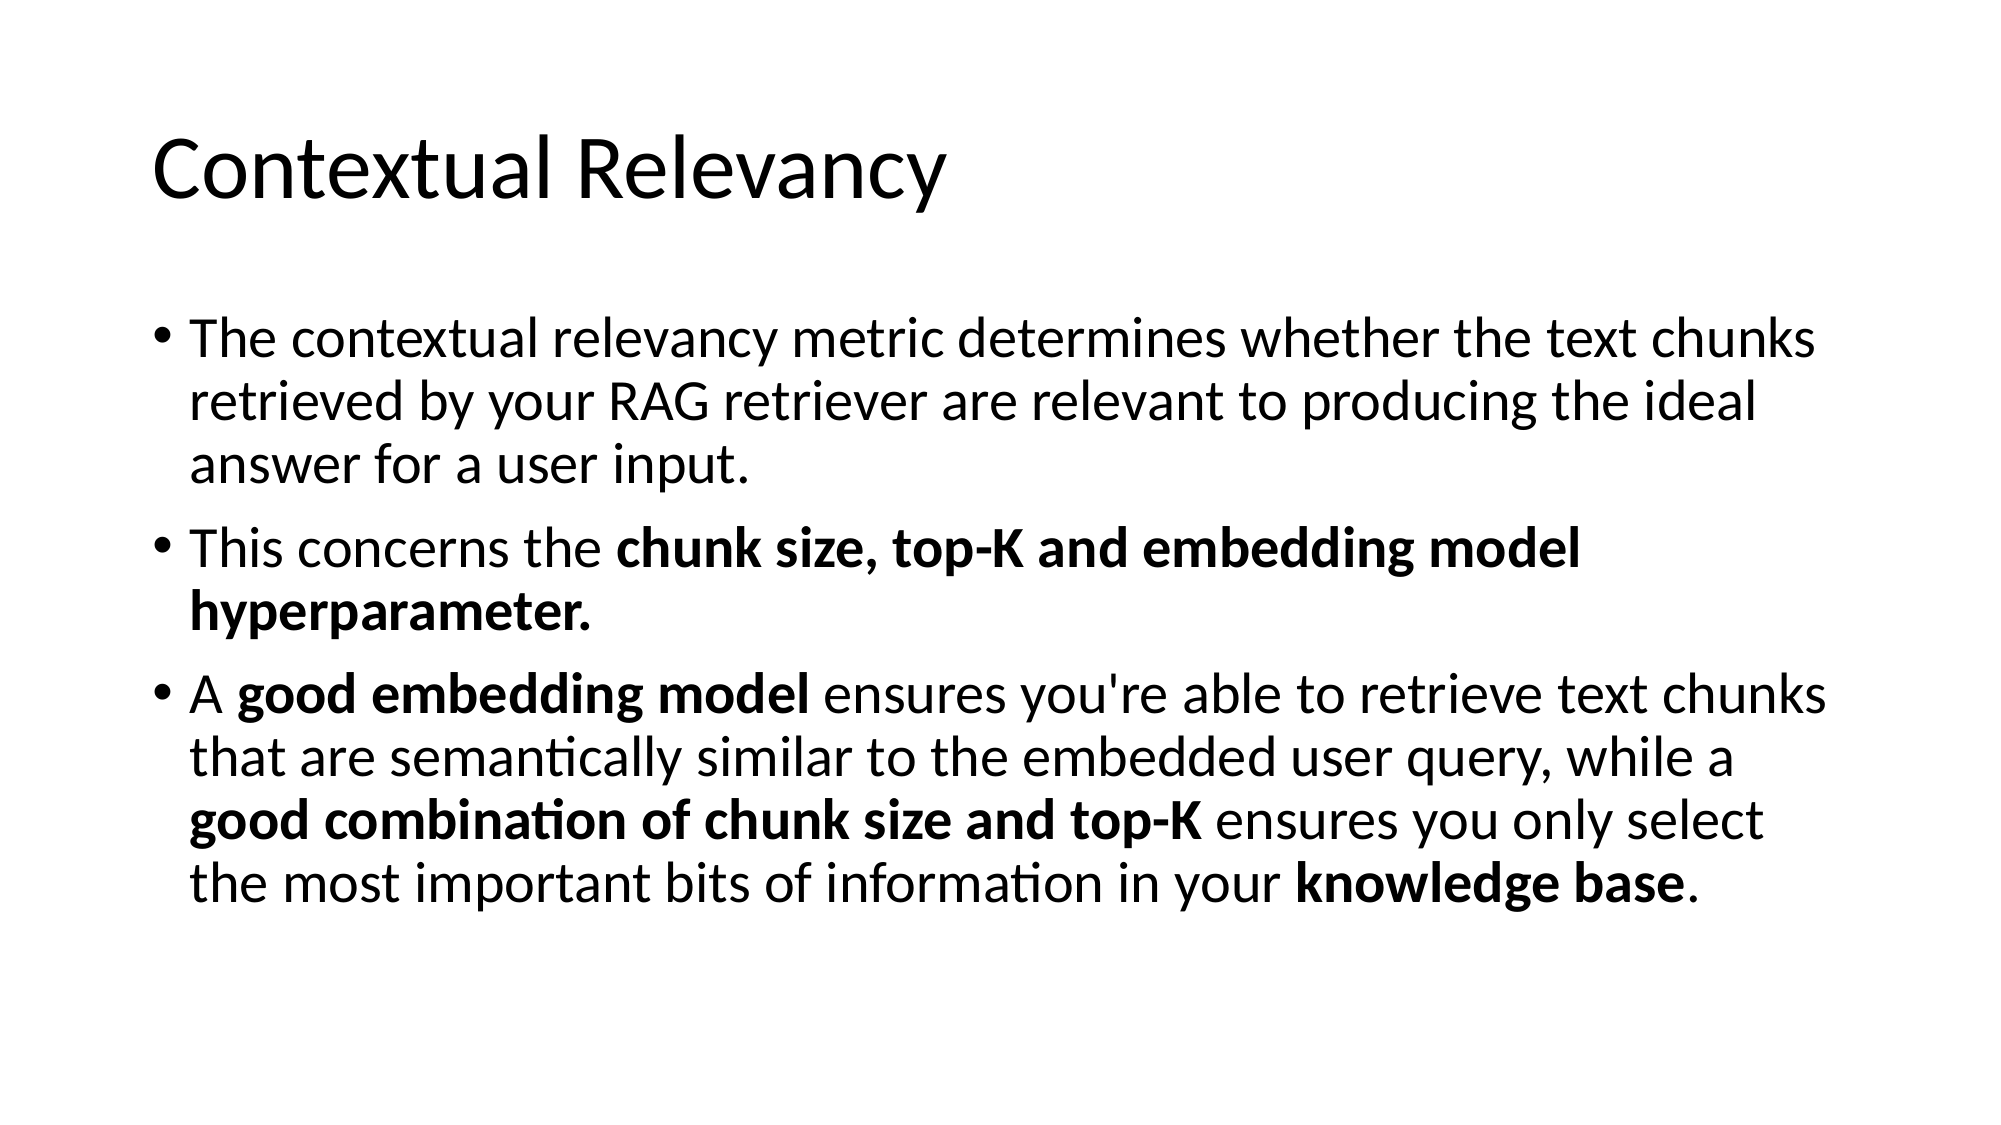

# Contextual Relevancy
The contextual relevancy metric determines whether the text chunks retrieved by your RAG retriever are relevant to producing the ideal answer for a user input.
This concerns the chunk size, top-K and embedding model hyperparameter.
A good embedding model ensures you're able to retrieve text chunks that are semantically similar to the embedded user query, while a good combination of chunk size and top-K ensures you only select the most important bits of information in your knowledge base.
29